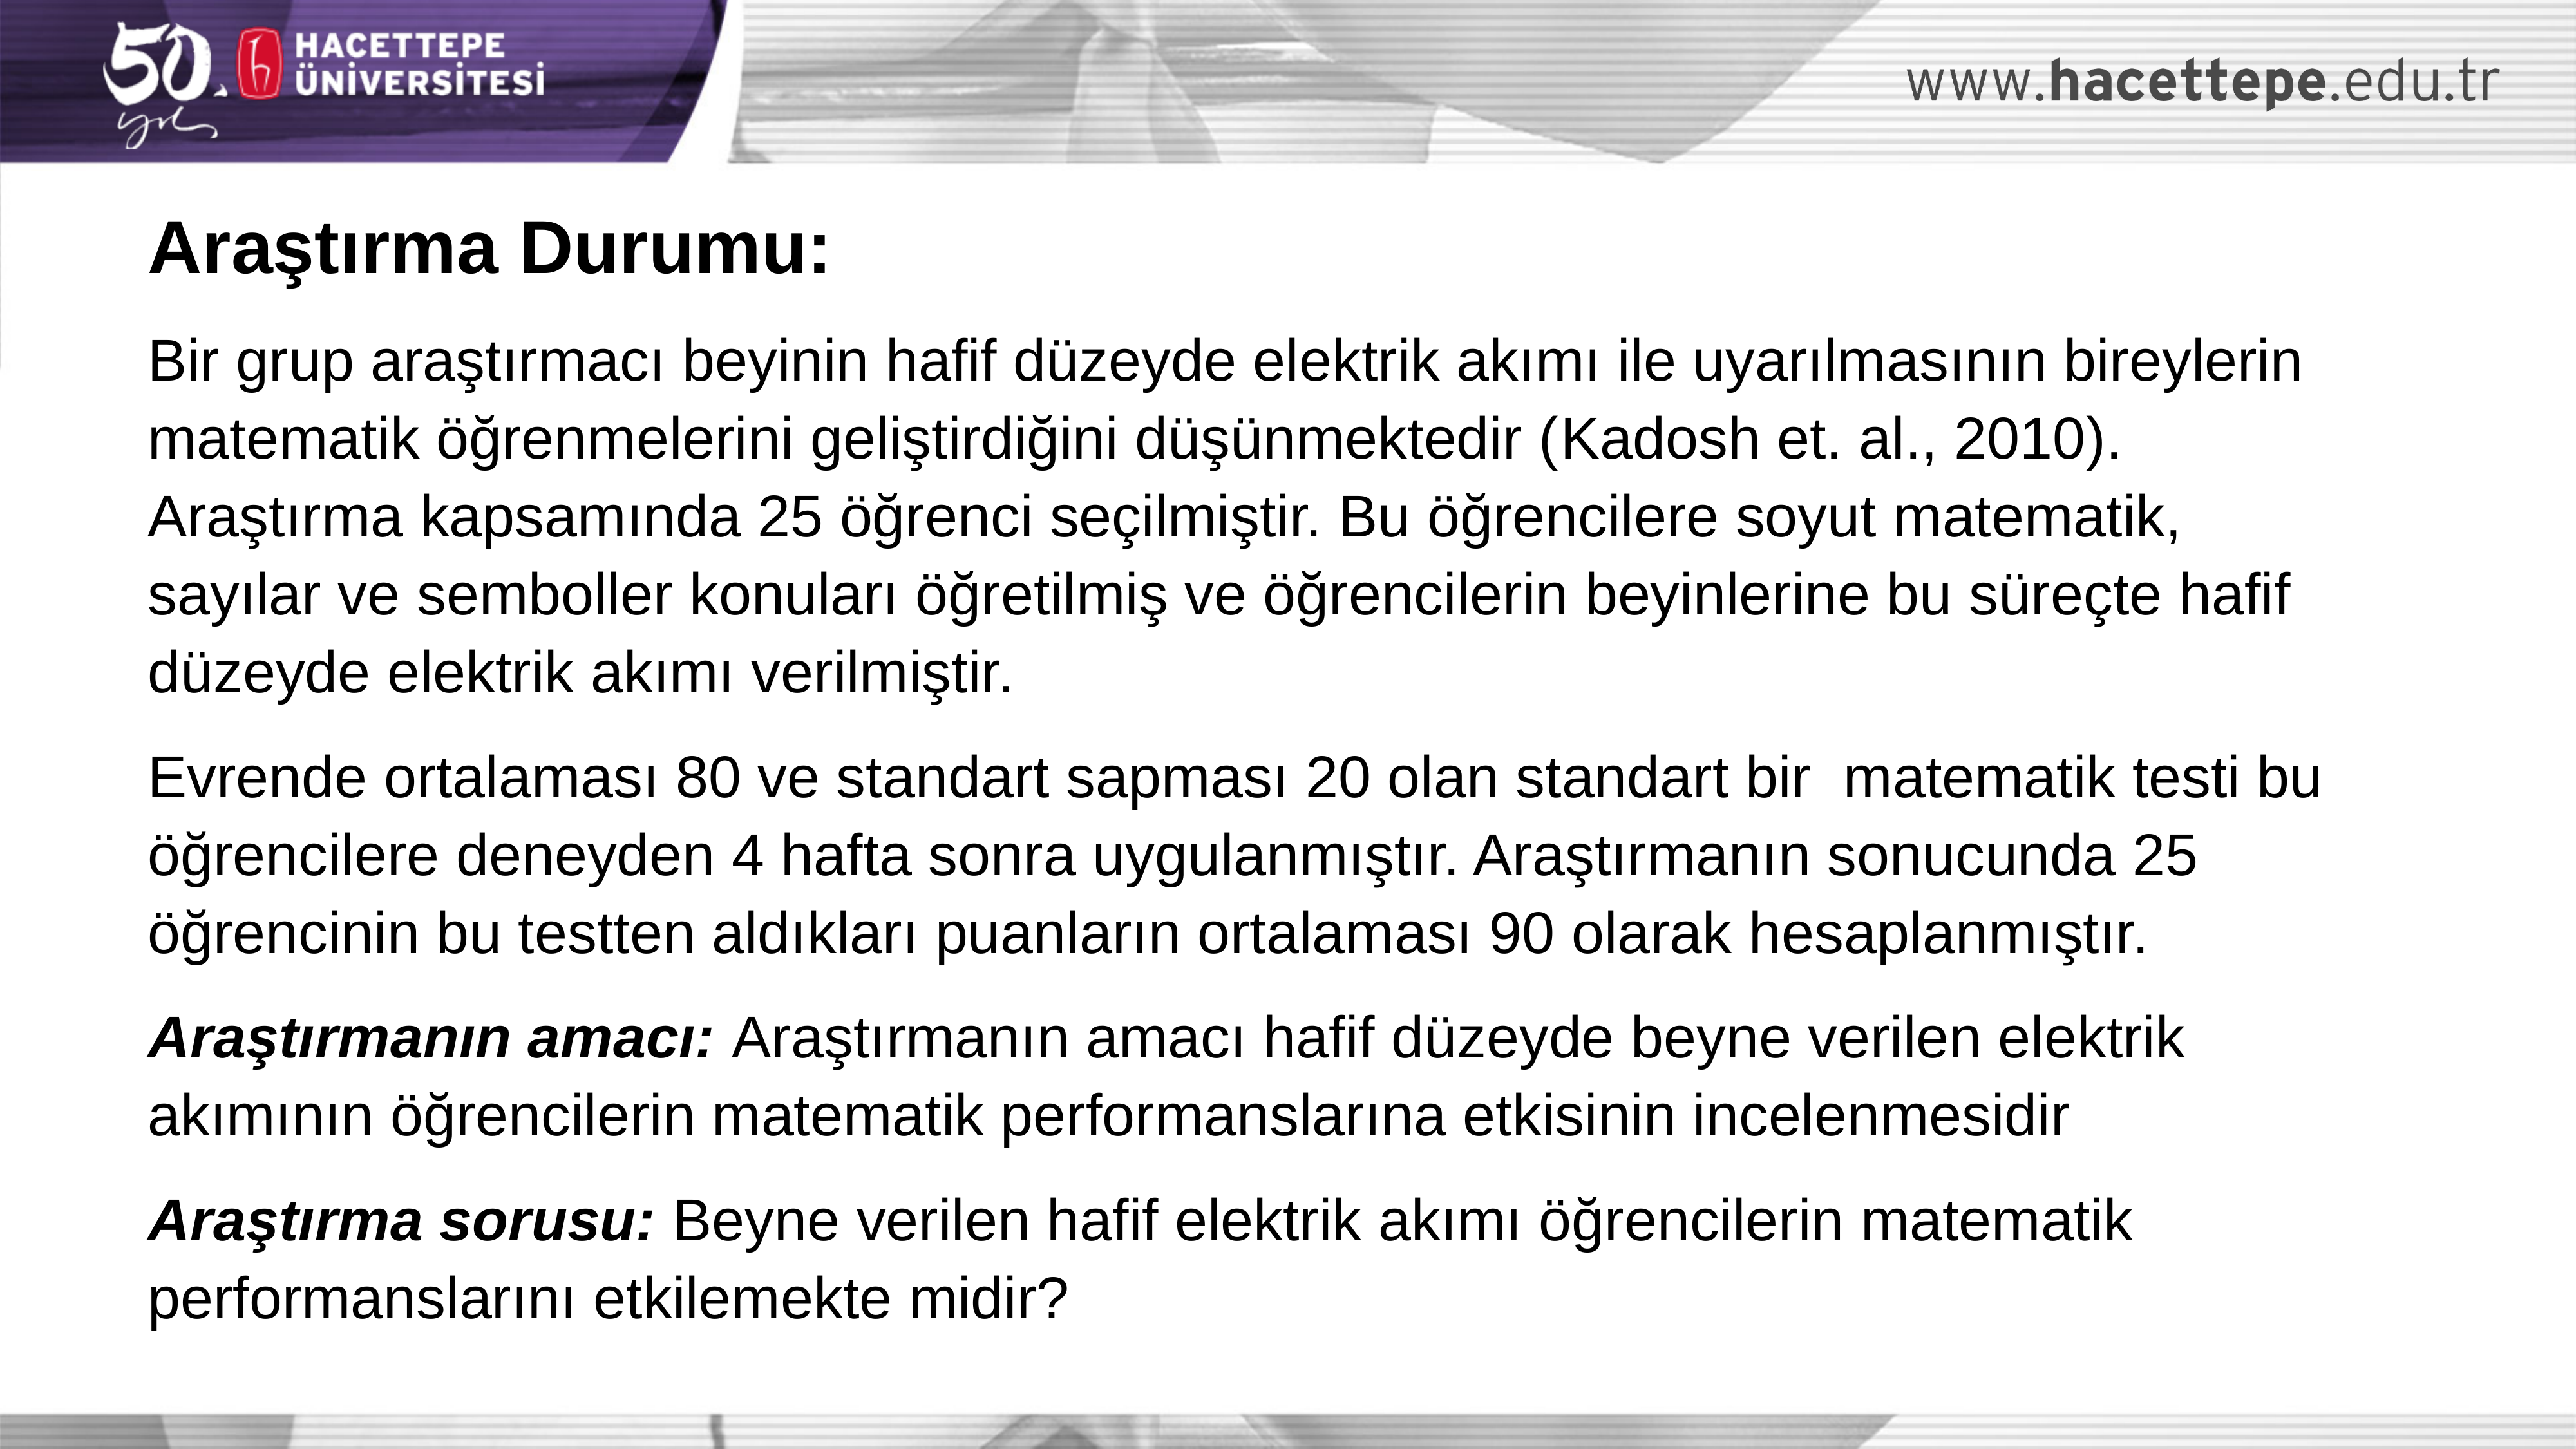

Araştırma Durumu:
Bir grup araştırmacı beyinin hafif düzeyde elektrik akımı ile uyarılmasının bireylerin matematik öğrenmelerini geliştirdiğini düşünmektedir (Kadosh et. al., 2010). Araştırma kapsamında 25 öğrenci seçilmiştir. Bu öğrencilere soyut matematik, sayılar ve semboller konuları öğretilmiş ve öğrencilerin beyinlerine bu süreçte hafif düzeyde elektrik akımı verilmiştir.
Evrende ortalaması 80 ve standart sapması 20 olan standart bir  matematik testi bu öğrencilere deneyden 4 hafta sonra uygulanmıştır. Araştırmanın sonucunda 25 öğrencinin bu testten aldıkları puanların ortalaması 90 olarak hesaplanmıştır.
Araştırmanın amacı: Araştırmanın amacı hafif düzeyde beyne verilen elektrik akımının öğrencilerin matematik performanslarına etkisinin incelenmesidir
Araştırma sorusu: Beyne verilen hafif elektrik akımı öğrencilerin matematik performanslarını etkilemekte midir?